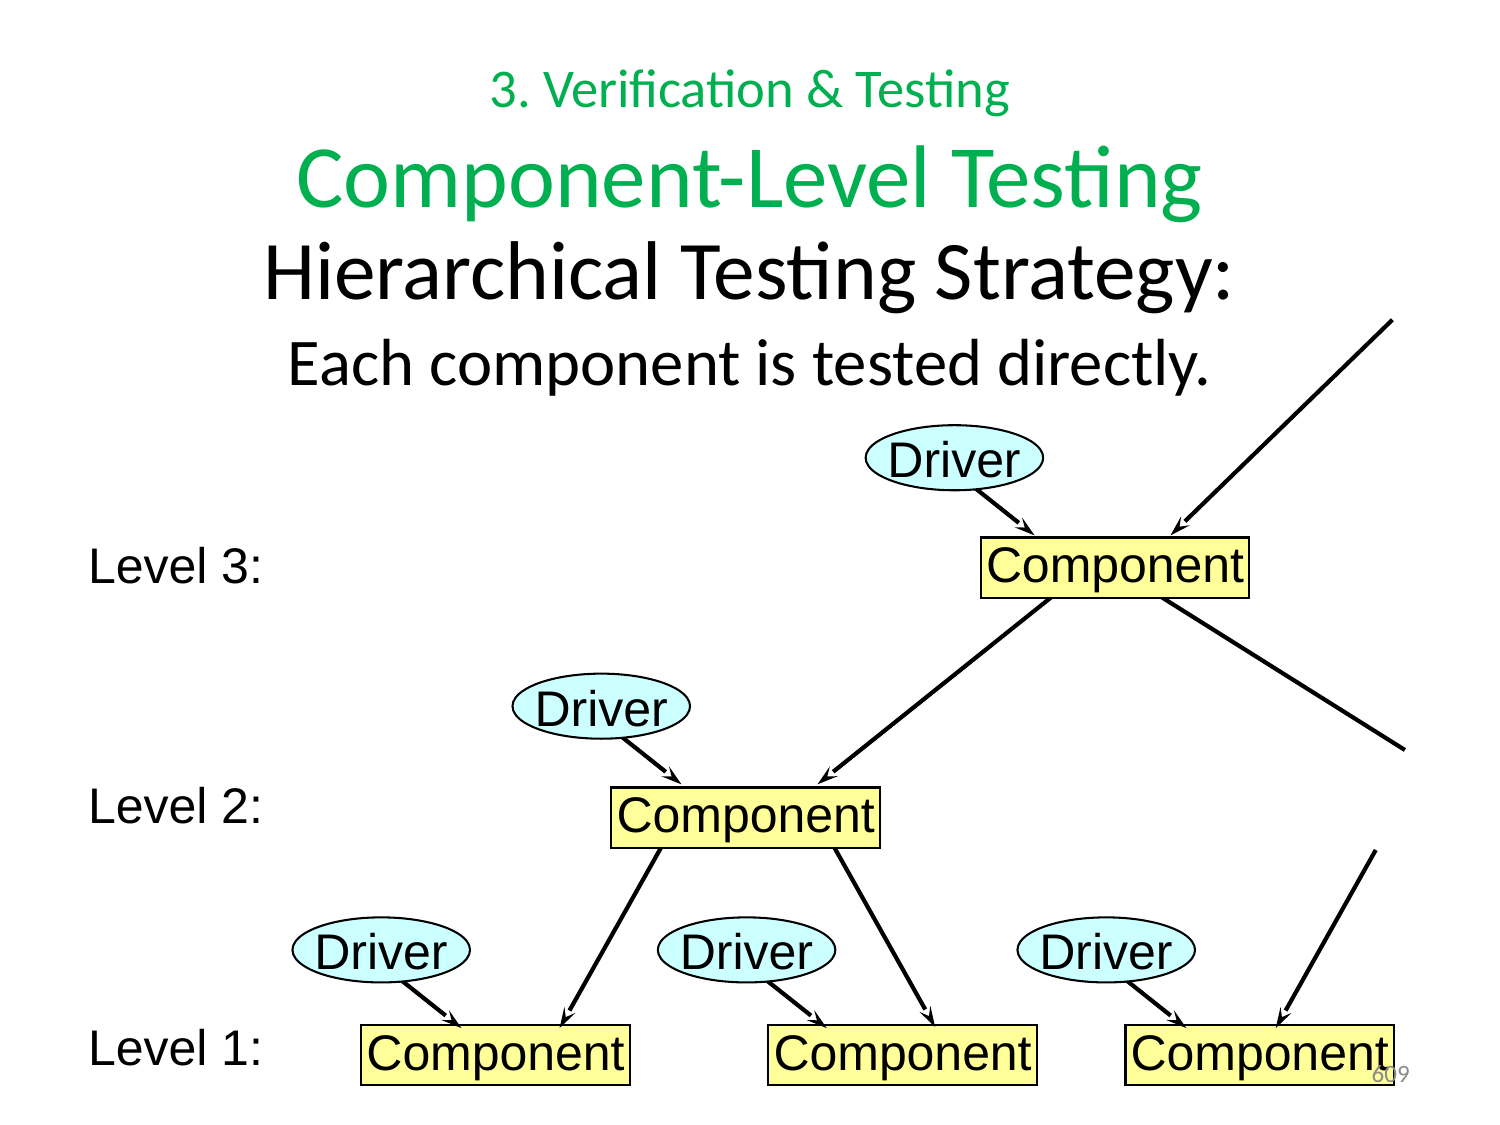

# 3. Verification & Testing Component-Level Testing
Hierarchical Testing Strategy:
Each component is tested directly.

Driver

Component

Level 3:

Driver

Level 2:
Component

Driver
Driver
Driver

Level 1:
Component

Component

Component

609